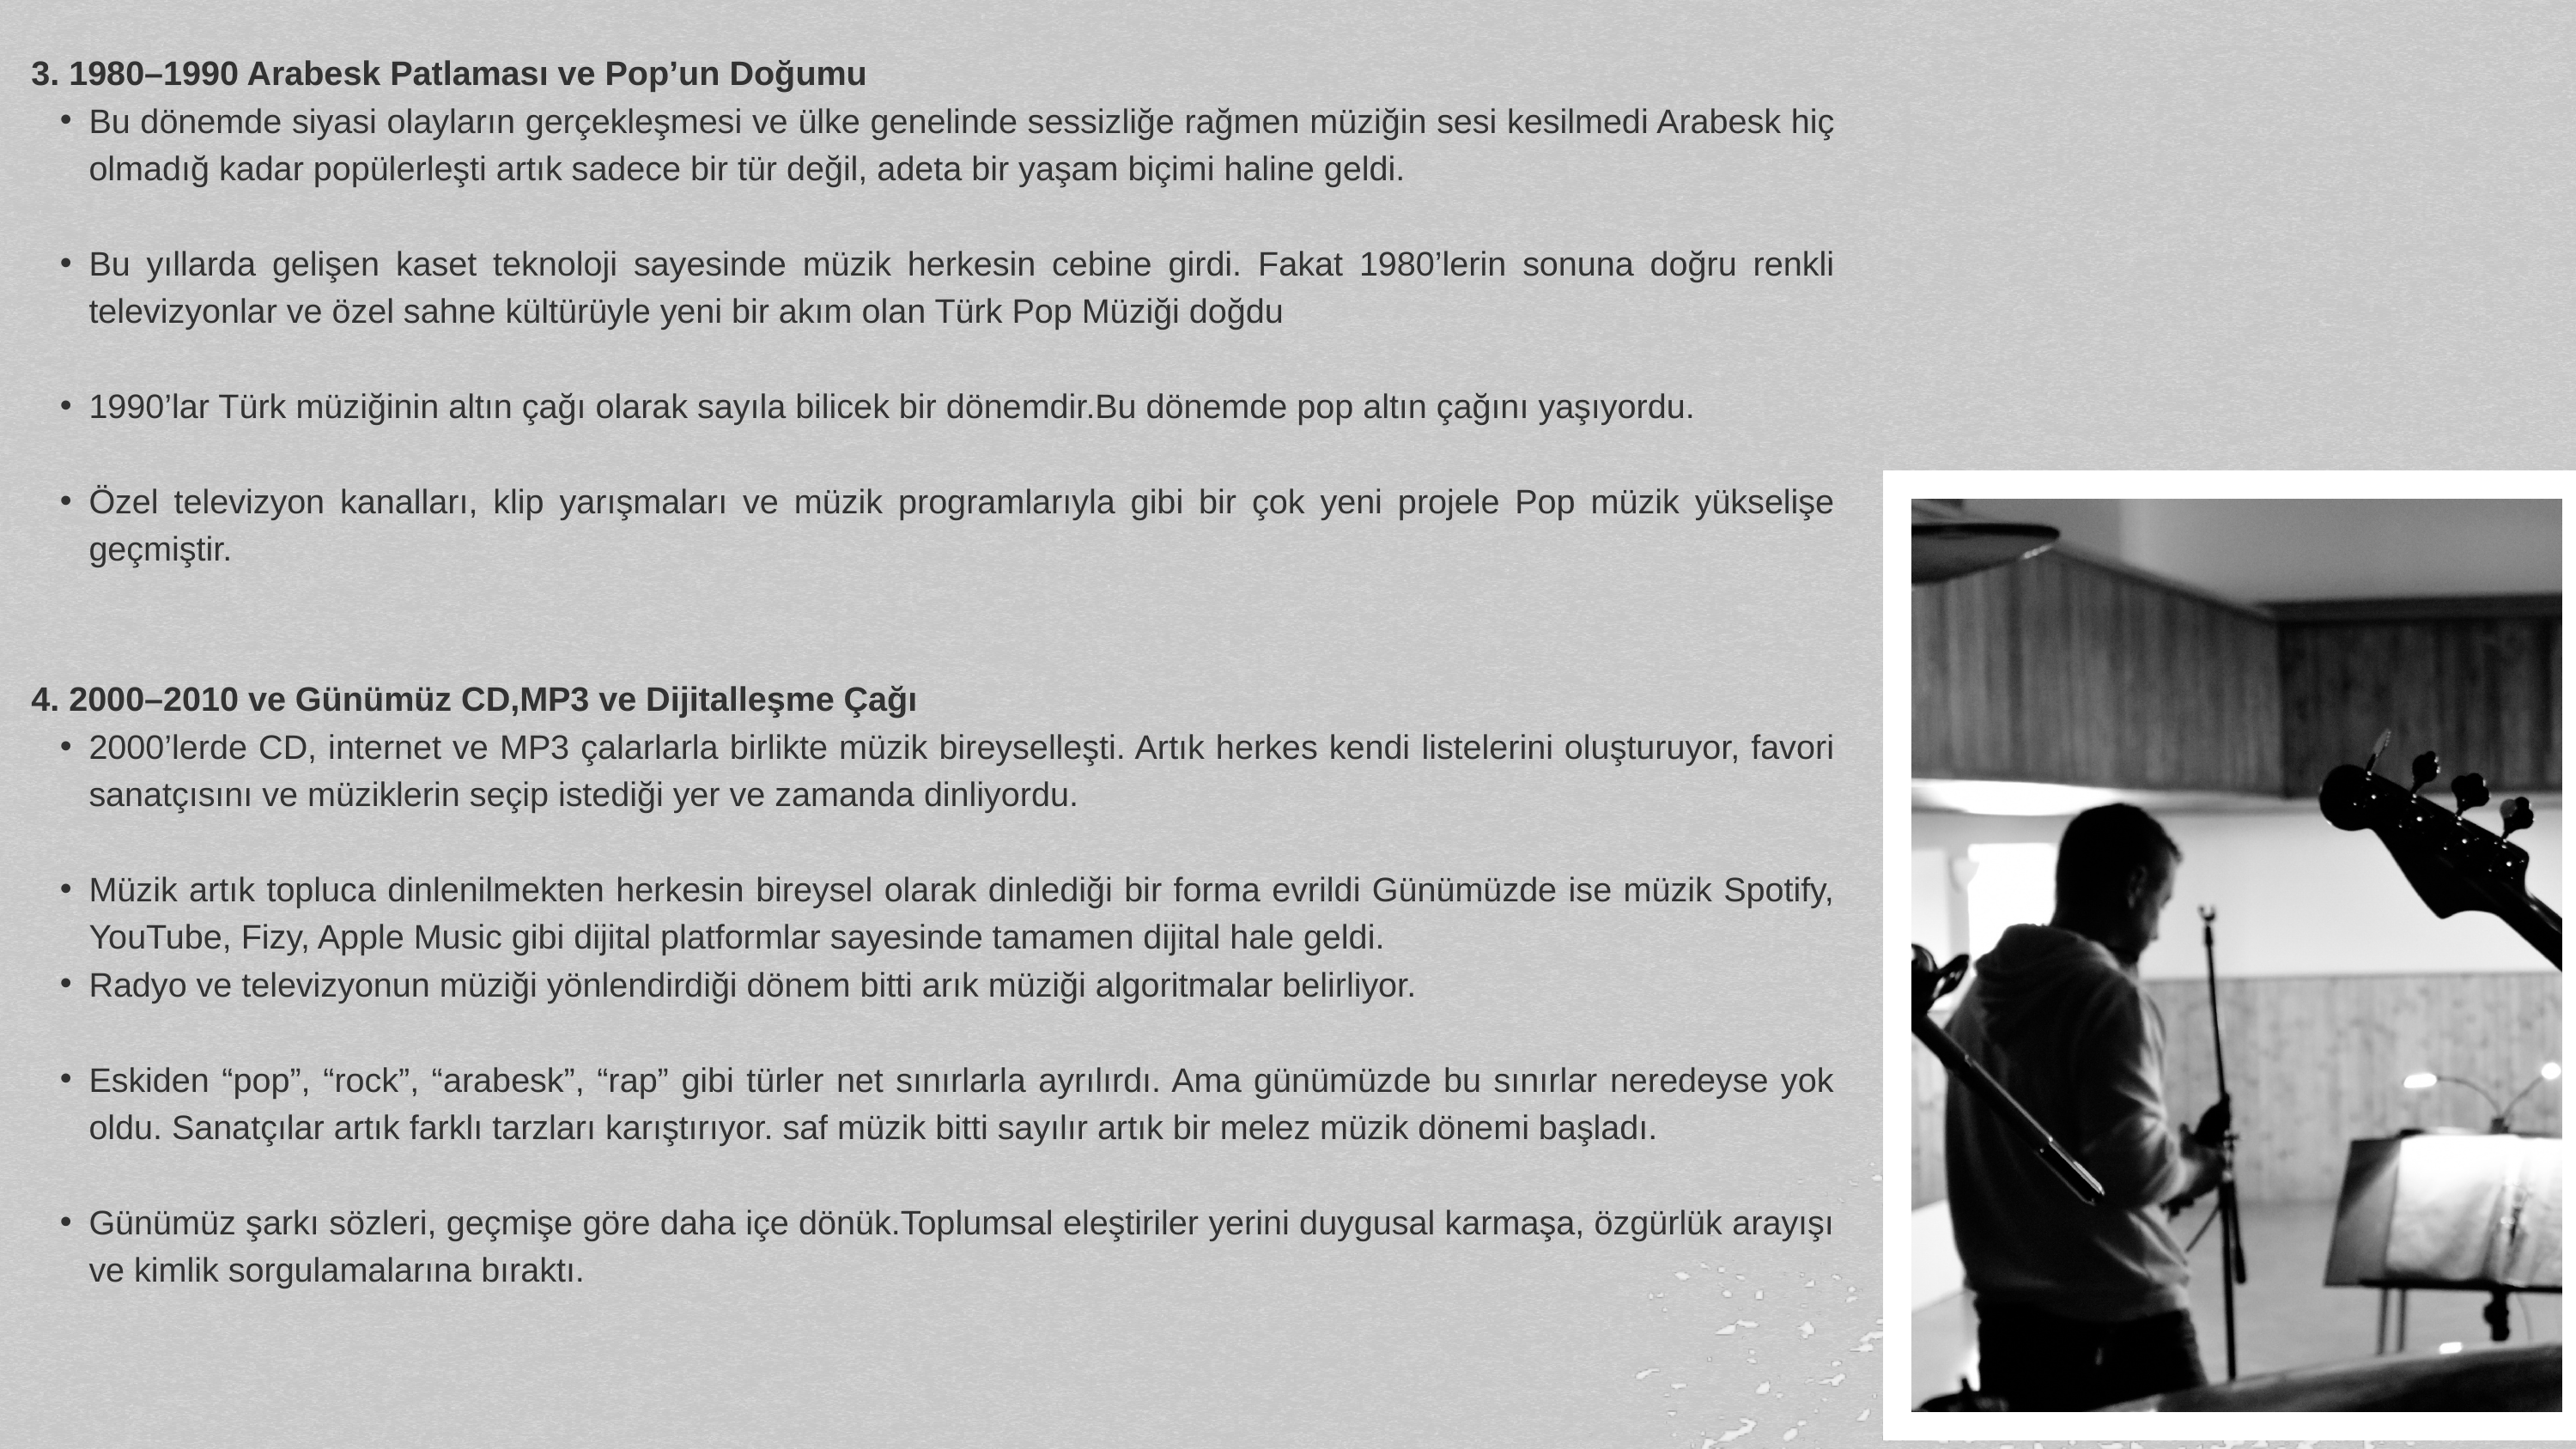

3. 1980–1990 Arabesk Patlaması ve Pop’un Doğumu
Bu dönemde siyasi olayların gerçekleşmesi ve ülke genelinde sessizliğe rağmen müziğin sesi kesilmedi Arabesk hiç olmadığ kadar popülerleşti artık sadece bir tür değil, adeta bir yaşam biçimi haline geldi.

Bu yıllarda gelişen kaset teknoloji sayesinde müzik herkesin cebine girdi. Fakat 1980’lerin sonuna doğru renkli televizyonlar ve özel sahne kültürüyle yeni bir akım olan Türk Pop Müziği doğdu

1990’lar Türk müziğinin altın çağı olarak sayıla bilicek bir dönemdir.Bu dönemde pop altın çağını yaşıyordu.

Özel televizyon kanalları, klip yarışmaları ve müzik programlarıyla gibi bir çok yeni projele Pop müzik yükselişe geçmiştir.

4. 2000–2010 ve Günümüz CD,MP3 ve Dijitalleşme Çağı
2000’lerde CD, internet ve MP3 çalarlarla birlikte müzik bireyselleşti. Artık herkes kendi listelerini oluşturuyor, favori sanatçısını ve müziklerin seçip istediği yer ve zamanda dinliyordu.

Müzik artık topluca dinlenilmekten herkesin bireysel olarak dinlediği bir forma evrildi Günümüzde ise müzik Spotify, YouTube, Fizy, Apple Music gibi dijital platformlar sayesinde tamamen dijital hale geldi.
Radyo ve televizyonun müziği yönlendirdiği dönem bitti arık müziği algoritmalar belirliyor.

Eskiden “pop”, “rock”, “arabesk”, “rap” gibi türler net sınırlarla ayrılırdı. Ama günümüzde bu sınırlar neredeyse yok oldu. Sanatçılar artık farklı tarzları karıştırıyor. saf müzik bitti sayılır artık bir melez müzik dönemi başladı.

Günümüz şarkı sözleri, geçmişe göre daha içe dönük.Toplumsal eleştiriler yerini duygusal karmaşa, özgürlük arayışı ve kimlik sorgulamalarına bıraktı.